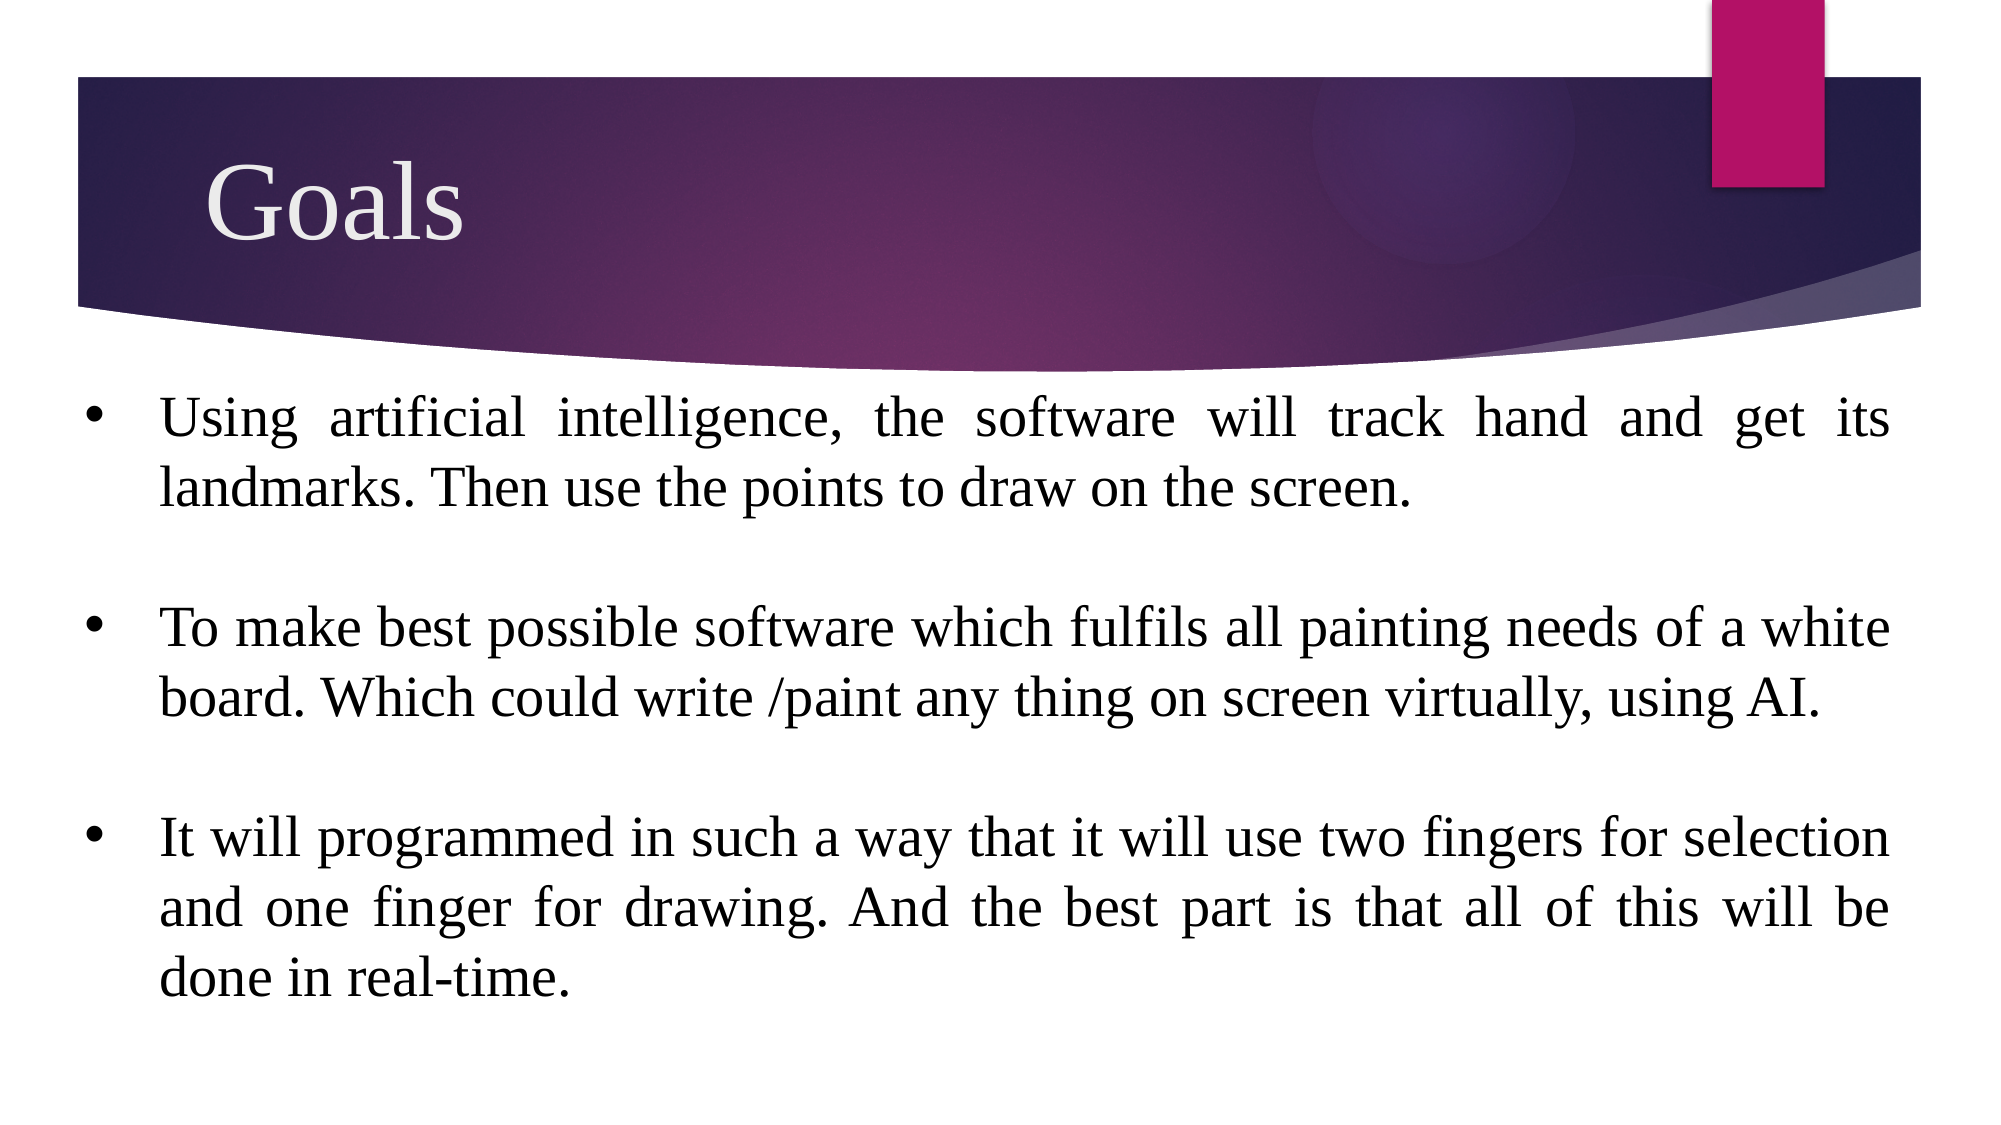

# Goals
Using artificial intelligence, the software will track hand and get its landmarks. Then use the points to draw on the screen.

To make best possible software which fulfils all painting needs of a white board. Which could write /paint any thing on screen virtually, using AI.

It will programmed in such a way that it will use two fingers for selection and one finger for drawing. And the best part is that all of this will be done in real-time.